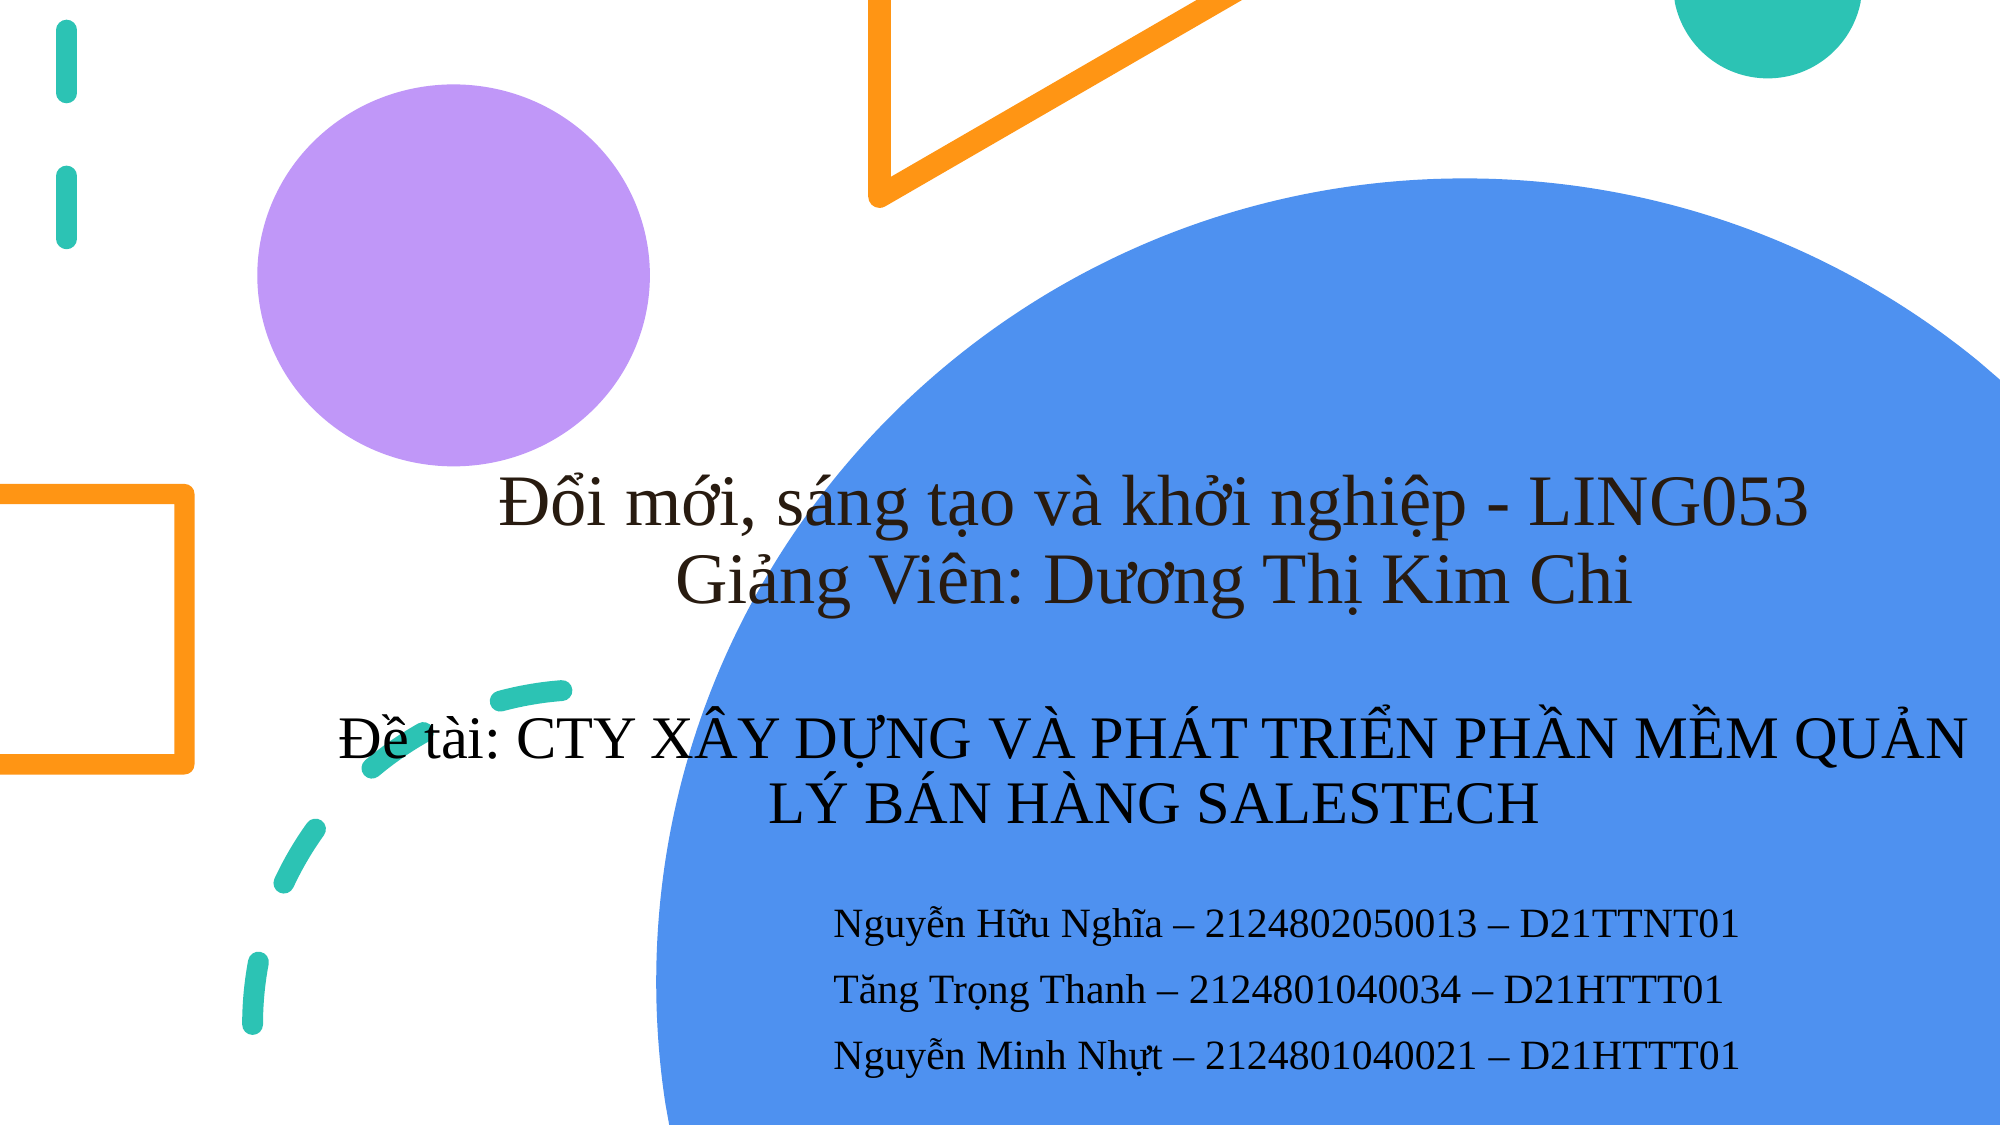

# Đổi mới, sáng tạo và khởi nghiệp - LING053 Giảng Viên: Dương Thị Kim Chi Đề tài: CTY XÂY DỰNG VÀ PHÁT TRIỂN PHẦN MỀM QUẢN LÝ BÁN HÀNG SALESTECH
Nguyễn Hữu Nghĩa – 2124802050013 – D21TTNT01
Tăng Trọng Thanh – 2124801040034 – D21HTTT01
Nguyễn Minh Nhựt – 2124801040021 – D21HTTT01